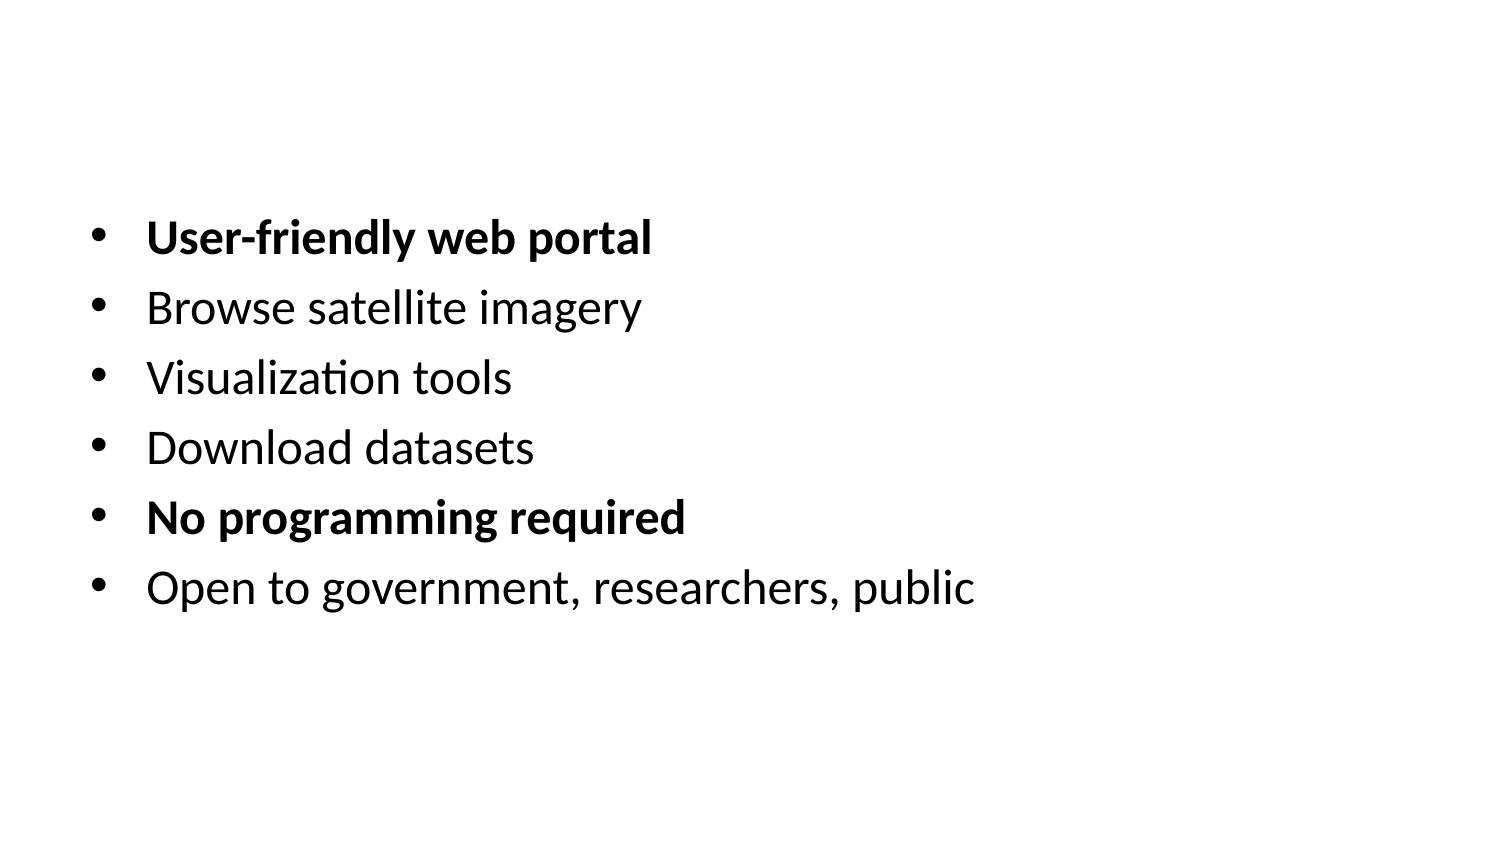

User-friendly web portal
Browse satellite imagery
Visualization tools
Download datasets
No programming required
Open to government, researchers, public